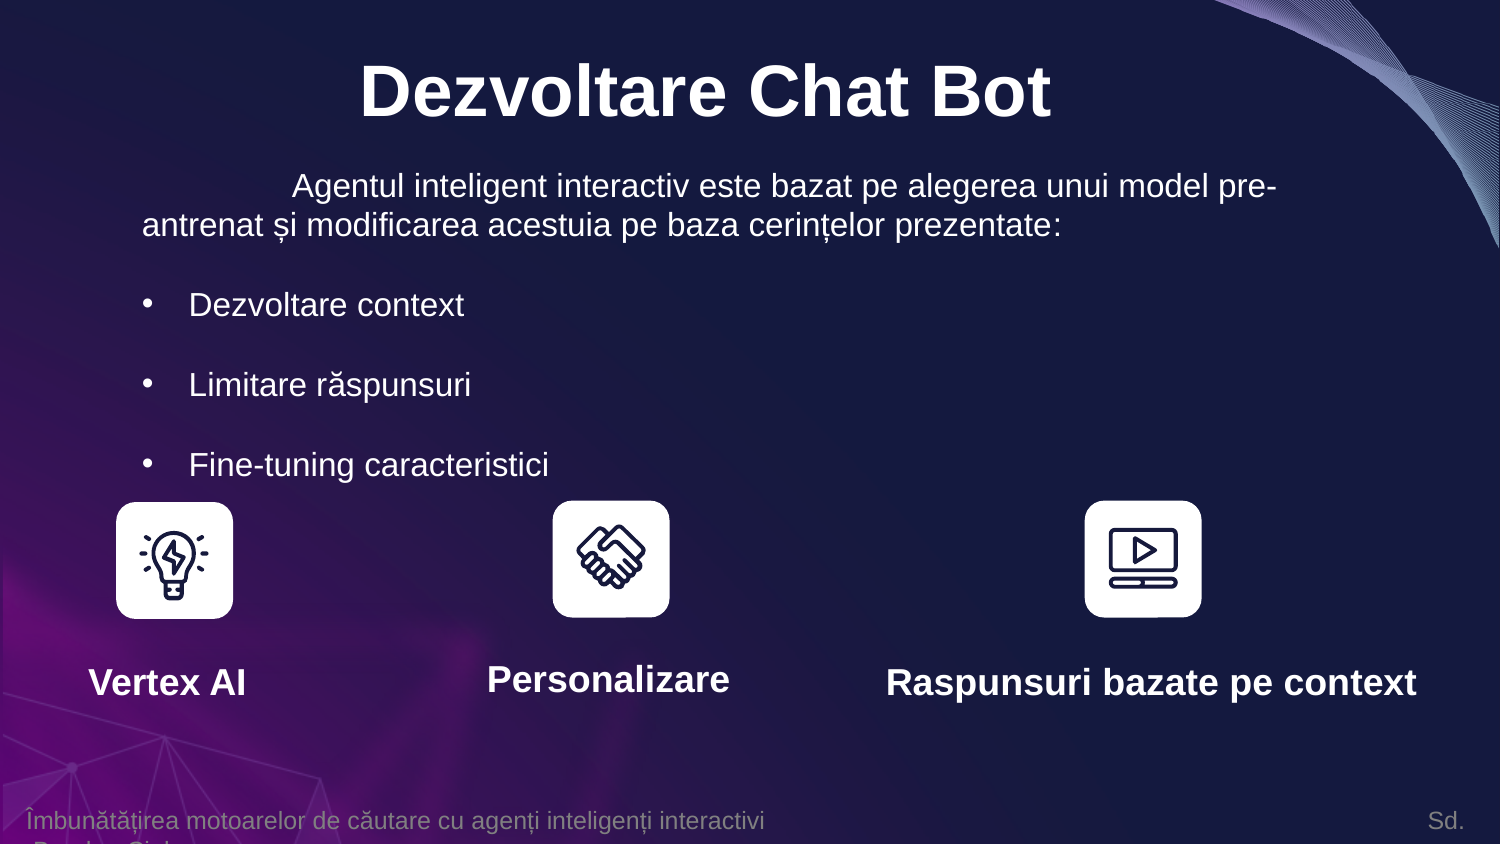

# Dezvoltare Chat Bot
	Agentul inteligent interactiv este bazat pe alegerea unui model pre-antrenat și modificarea acestuia pe baza cerințelor prezentate:
Dezvoltare context

Limitare răspunsuri

Fine-tuning caracteristici

Personalizare
Vertex AI
Raspunsuri bazate pe context
Îmbunătățirea motoarelor de căutare cu agenți inteligenți interactivi                                                                                               Sd.  Bogdan Cioba